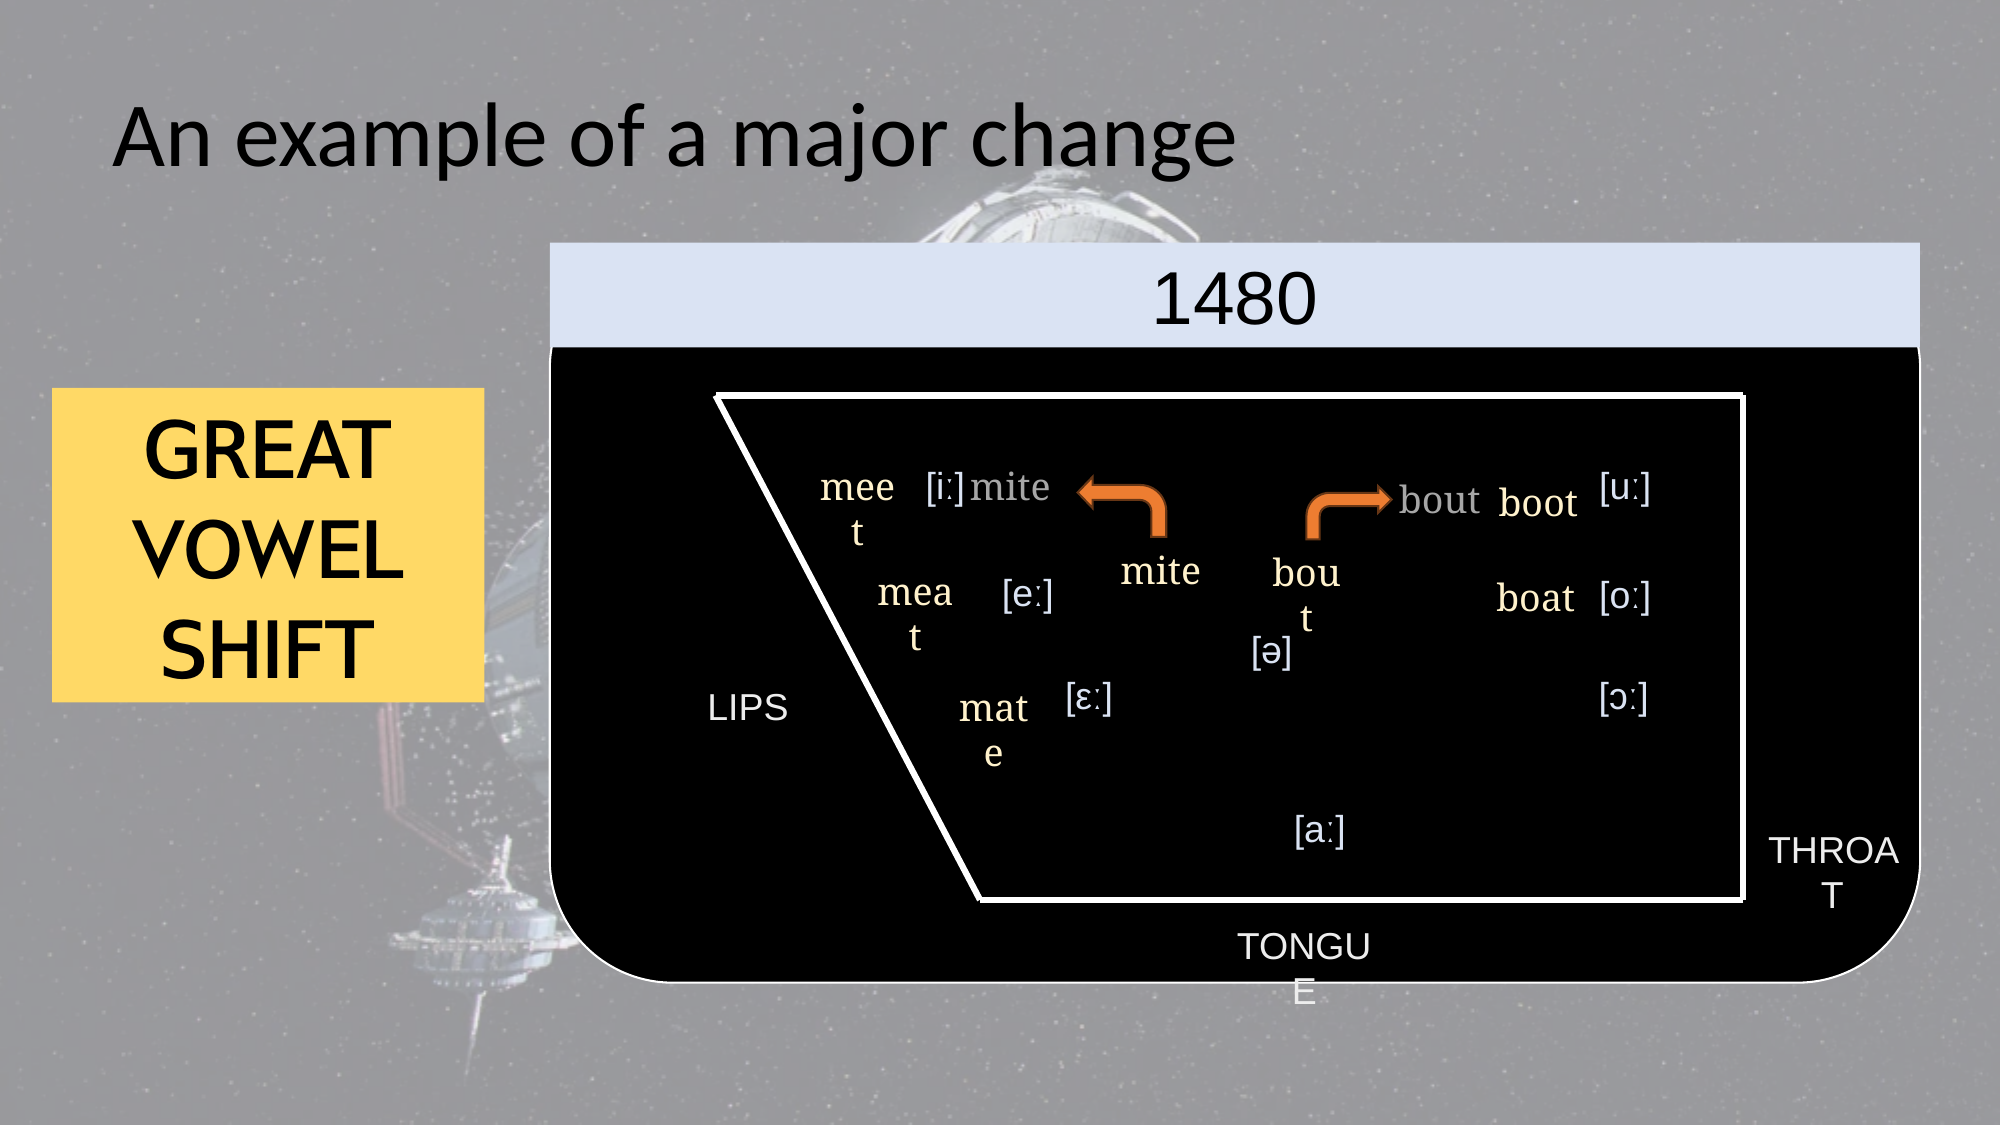

# An example of a major change
1480

GREAT
VOWEL
SHIFT
[iː]
[uː]
meet
mite
bout
boot

mite
bout
meat
[eː]
[oː]
boat
[ə]

[ɔː]
[εː]
LIPS
mate
[aː]
THROAT
TONGUE